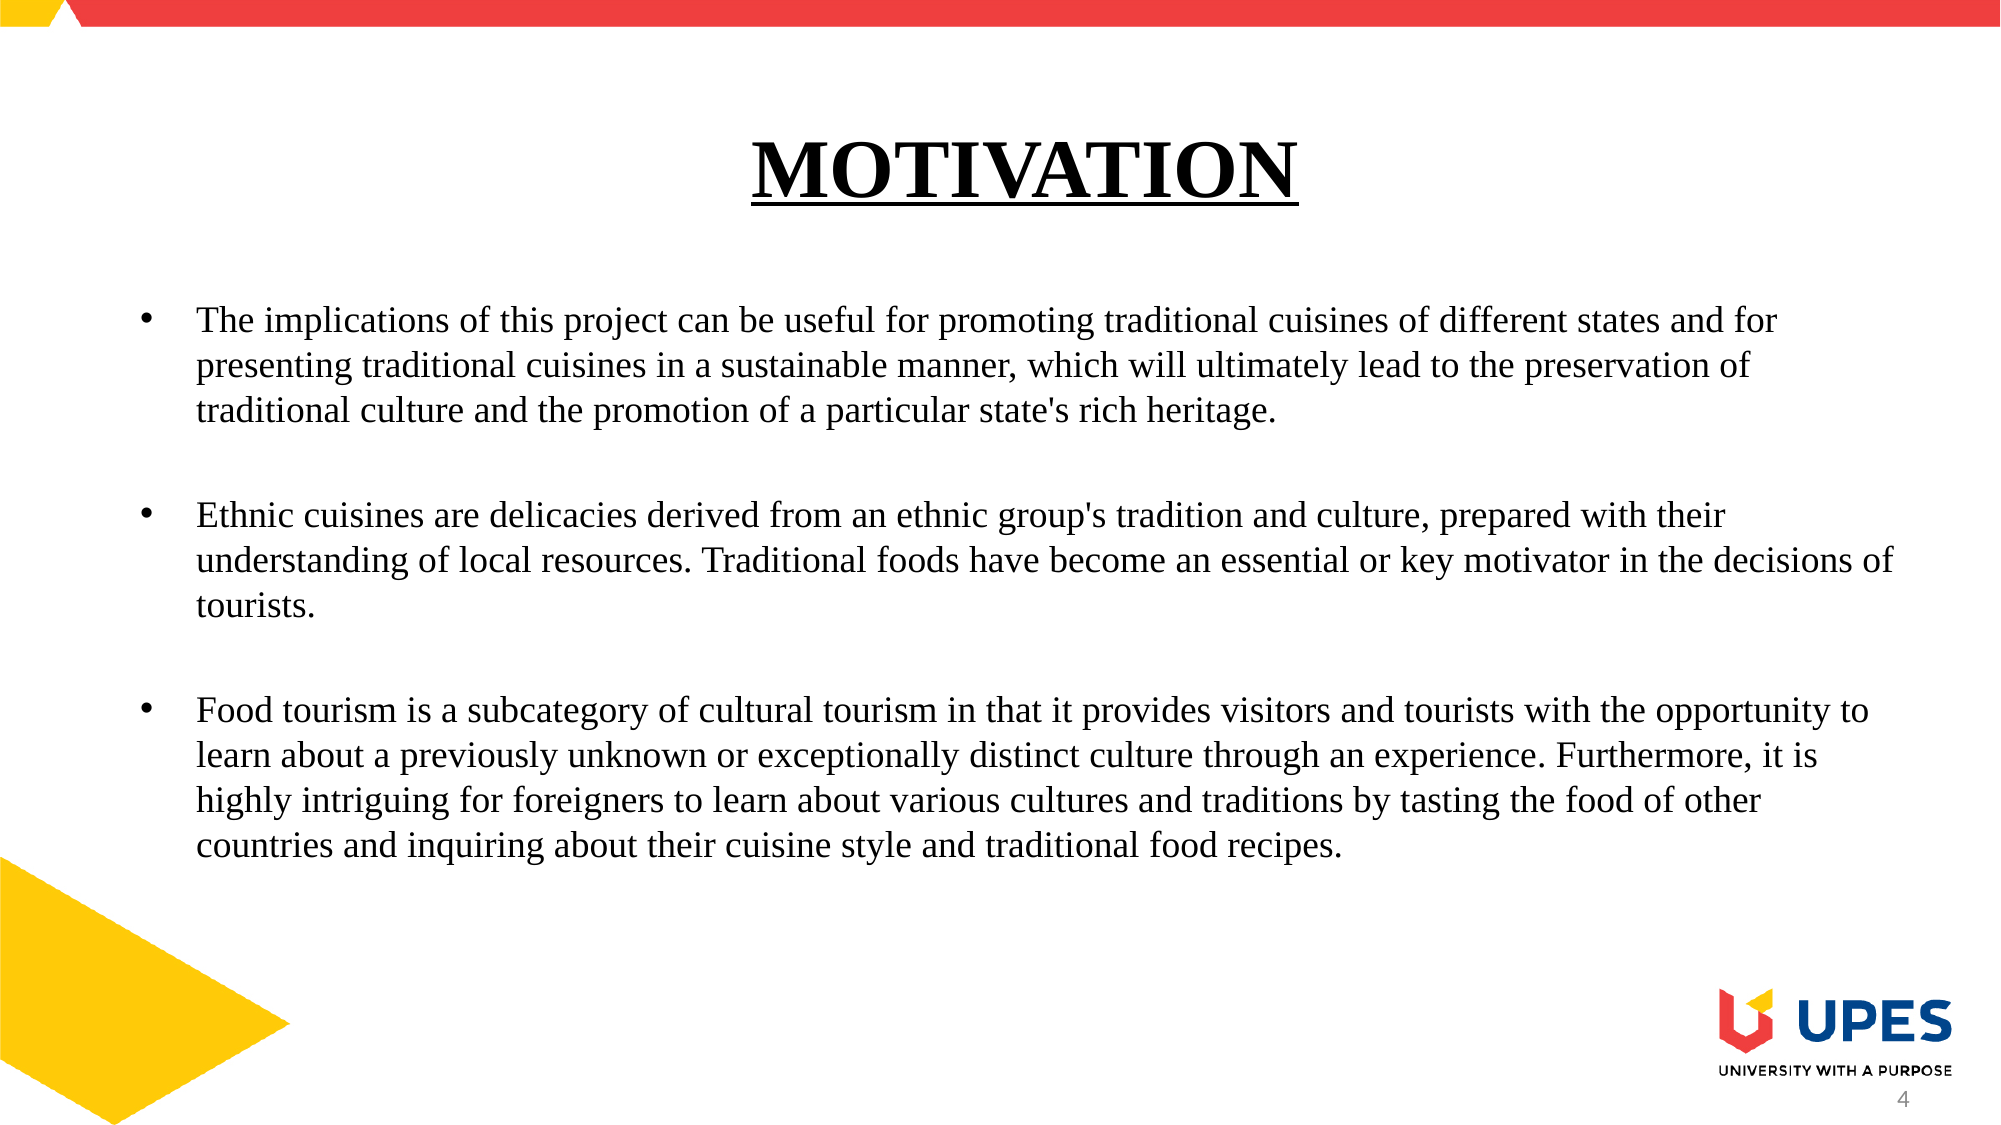

# MOTIVATION
The implications of this project can be useful for promoting traditional cuisines of different states and for presenting traditional cuisines in a sustainable manner, which will ultimately lead to the preservation of traditional culture and the promotion of a particular state's rich heritage.

Ethnic cuisines are delicacies derived from an ethnic group's tradition and culture, prepared with their understanding of local resources. Traditional foods have become an essential or key motivator in the decisions of tourists.

Food tourism is a subcategory of cultural tourism in that it provides visitors and tourists with the opportunity to learn about a previously unknown or exceptionally distinct culture through an experience. Furthermore, it is highly intriguing for foreigners to learn about various cultures and traditions by tasting the food of other countries and inquiring about their cuisine style and traditional food recipes.